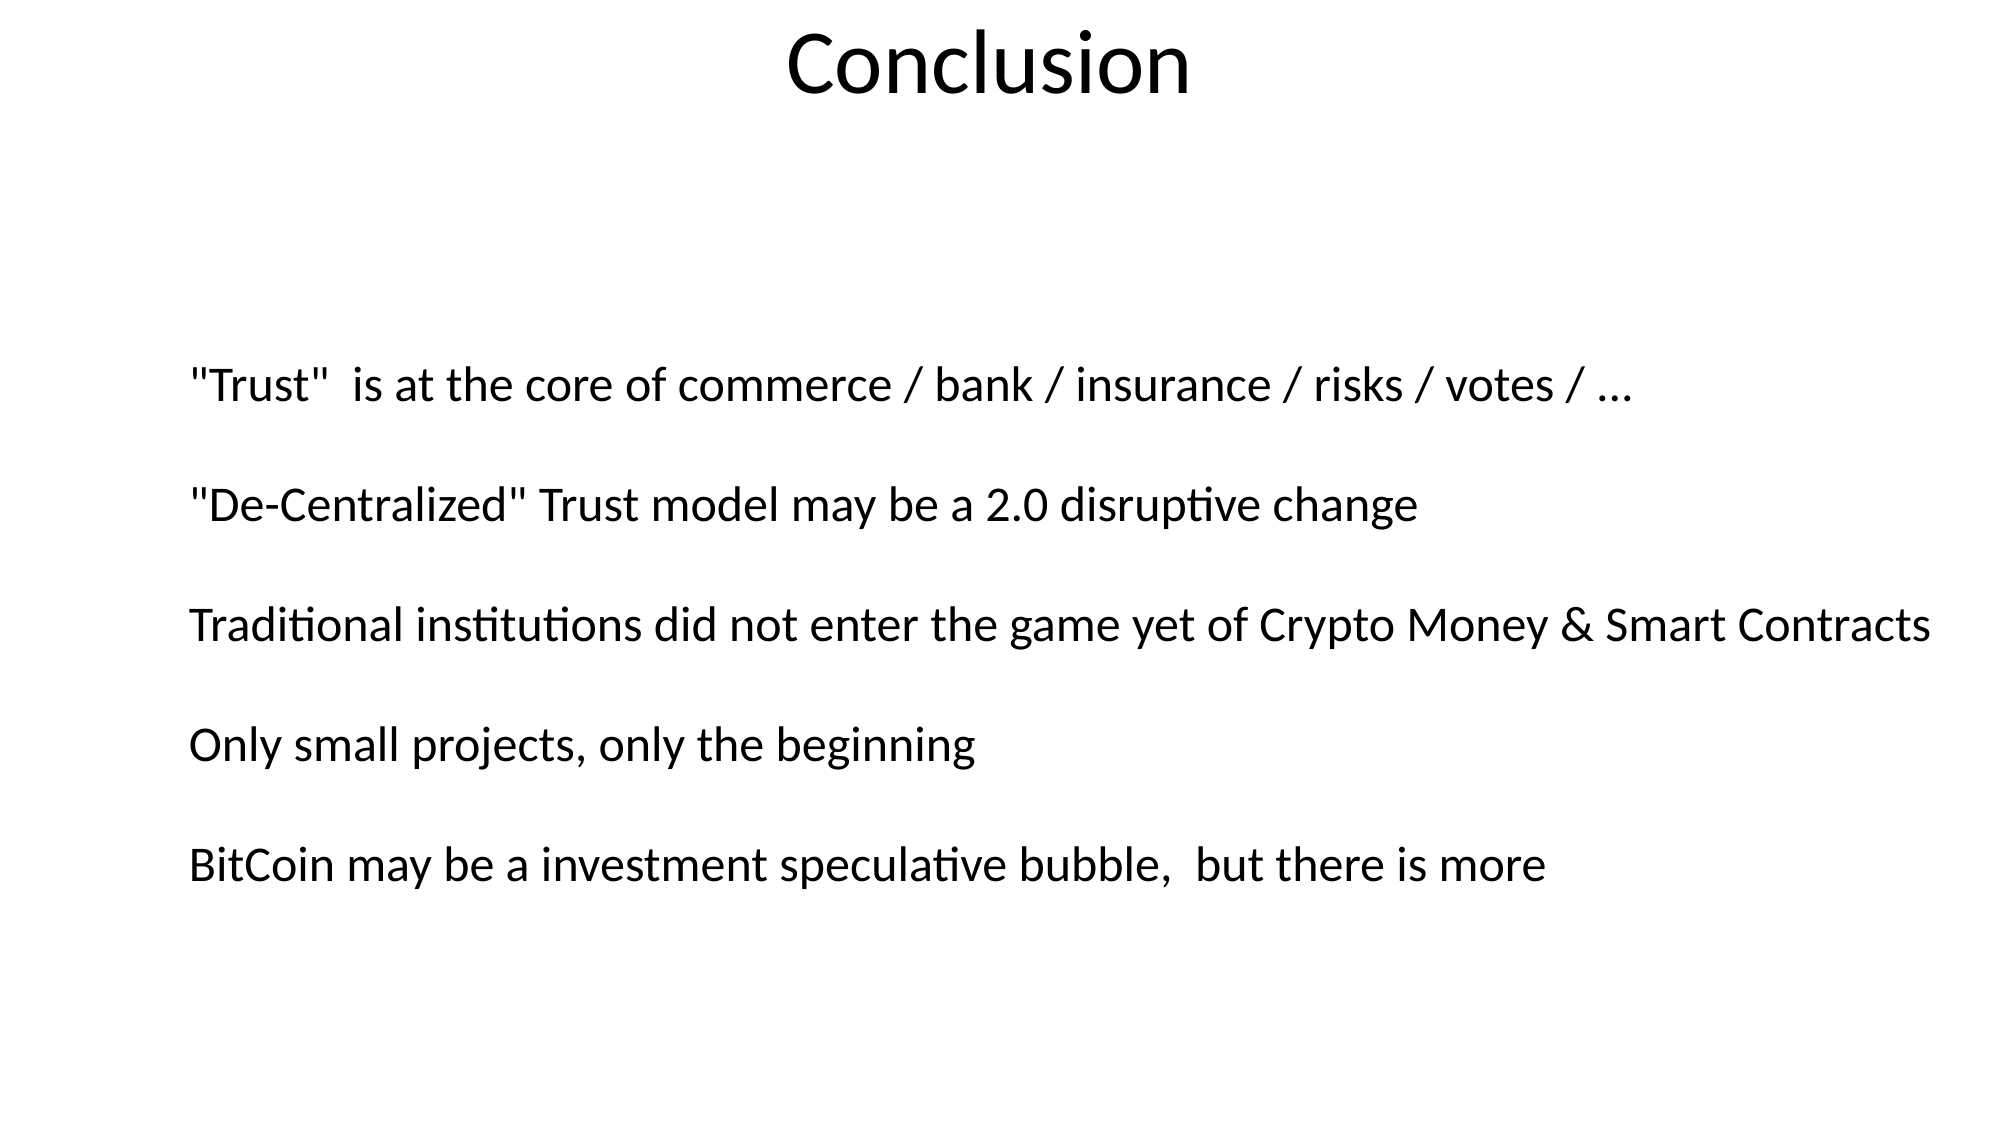

# Conclusion
"Trust"  is at the core of commerce / bank / insurance / risks / votes / ...

"De-Centralized" Trust model may be a 2.0 disruptive change

Traditional institutions did not enter the game yet of Crypto Money & Smart Contracts

Only small projects, only the beginning

BitCoin may be a investment speculative bubble,  but there is more